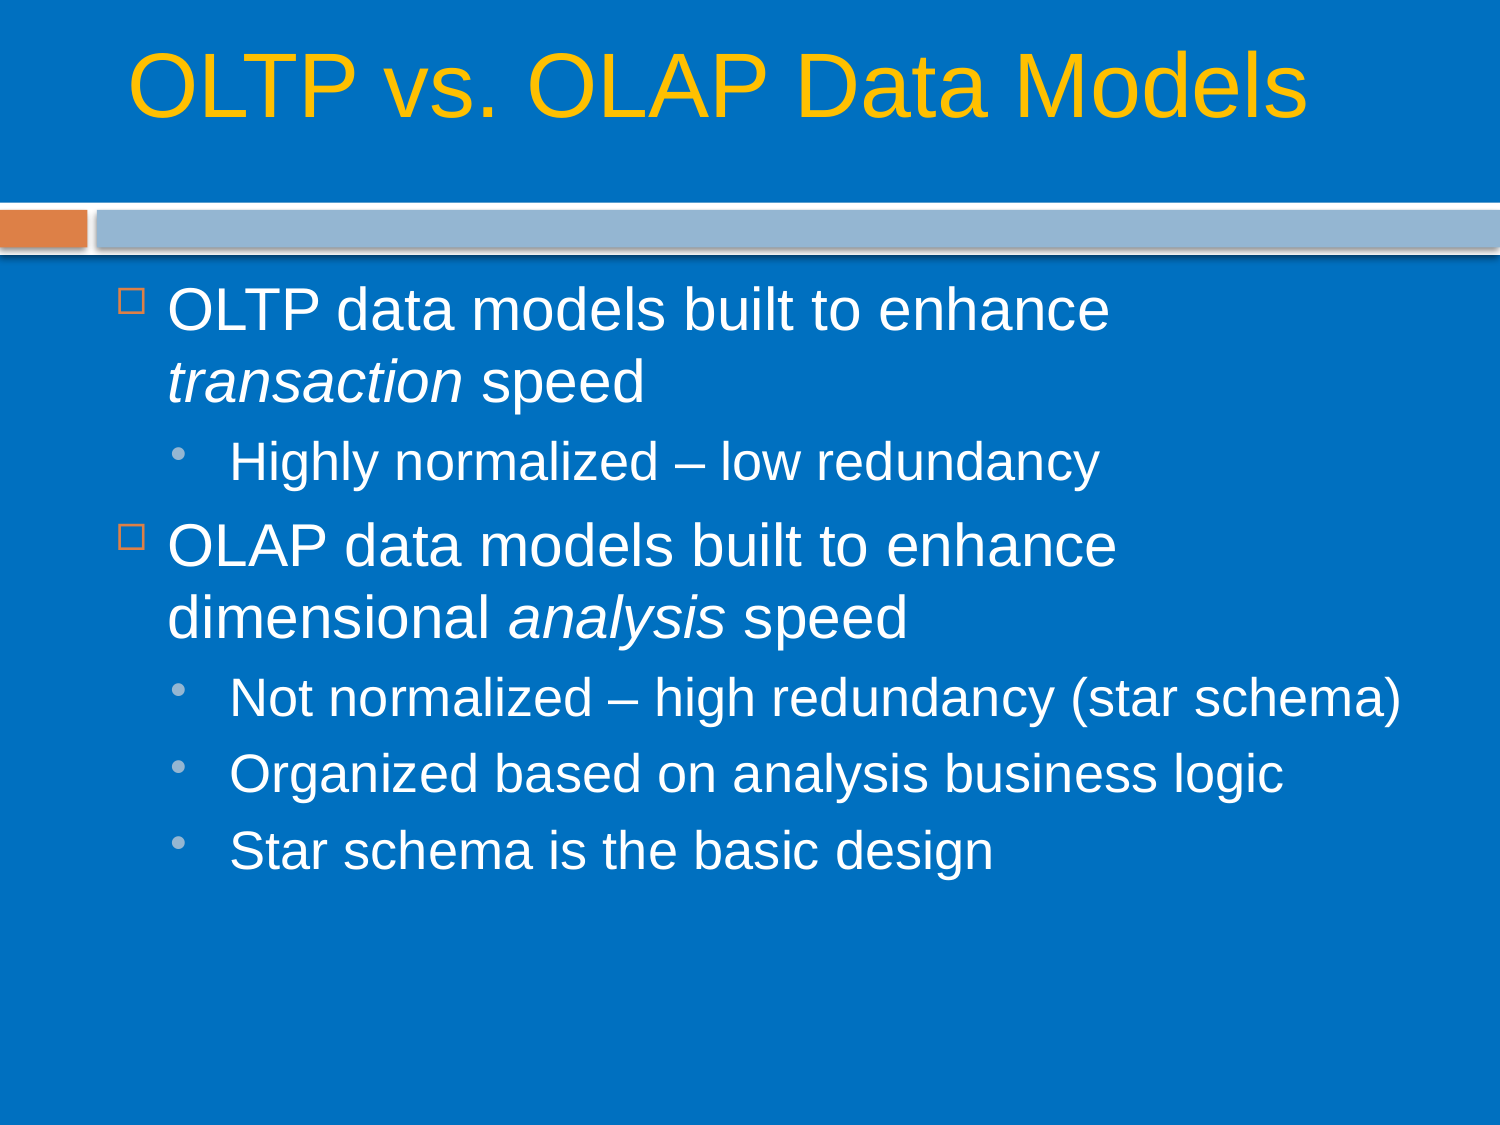

# OLTP vs. OLAP Data Models
OLTP data models built to enhance transaction speed
Highly normalized – low redundancy
OLAP data models built to enhance dimensional analysis speed
Not normalized – high redundancy (star schema)
Organized based on analysis business logic
Star schema is the basic design